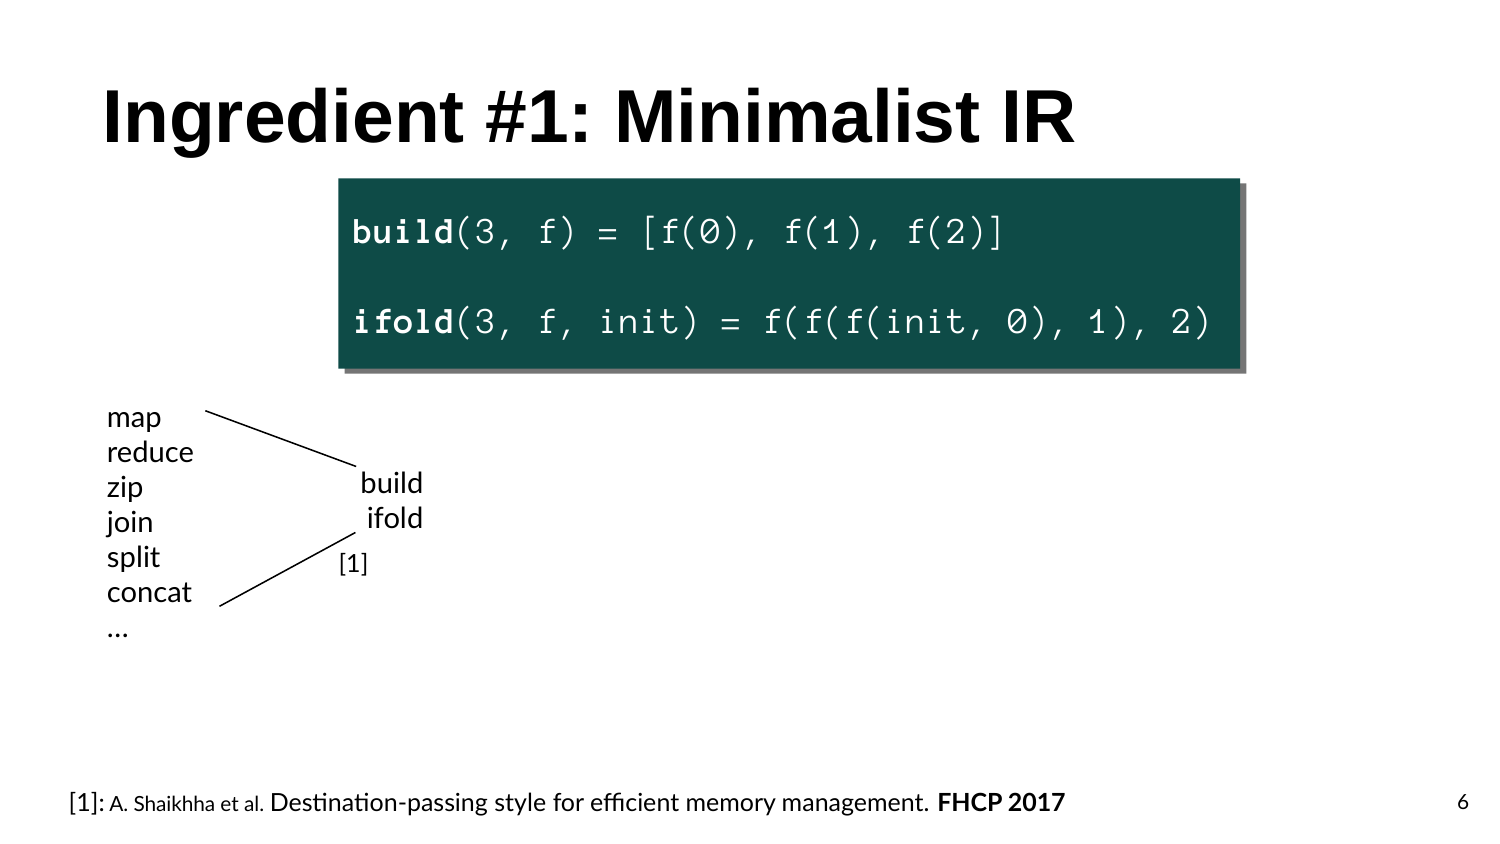

Ingredient #1: Minimalist IR

build(3, f) = [f(0), f(1), f(2)]
ifold(3, f, init) = f(f(f(init, 0), 1), 2)

map
reduce
zip
join
split
concat
…
build
ifold
[1]
6
[1]: A. Shaikhha et al. Destination-passing style for efficient memory management. FHCP 2017